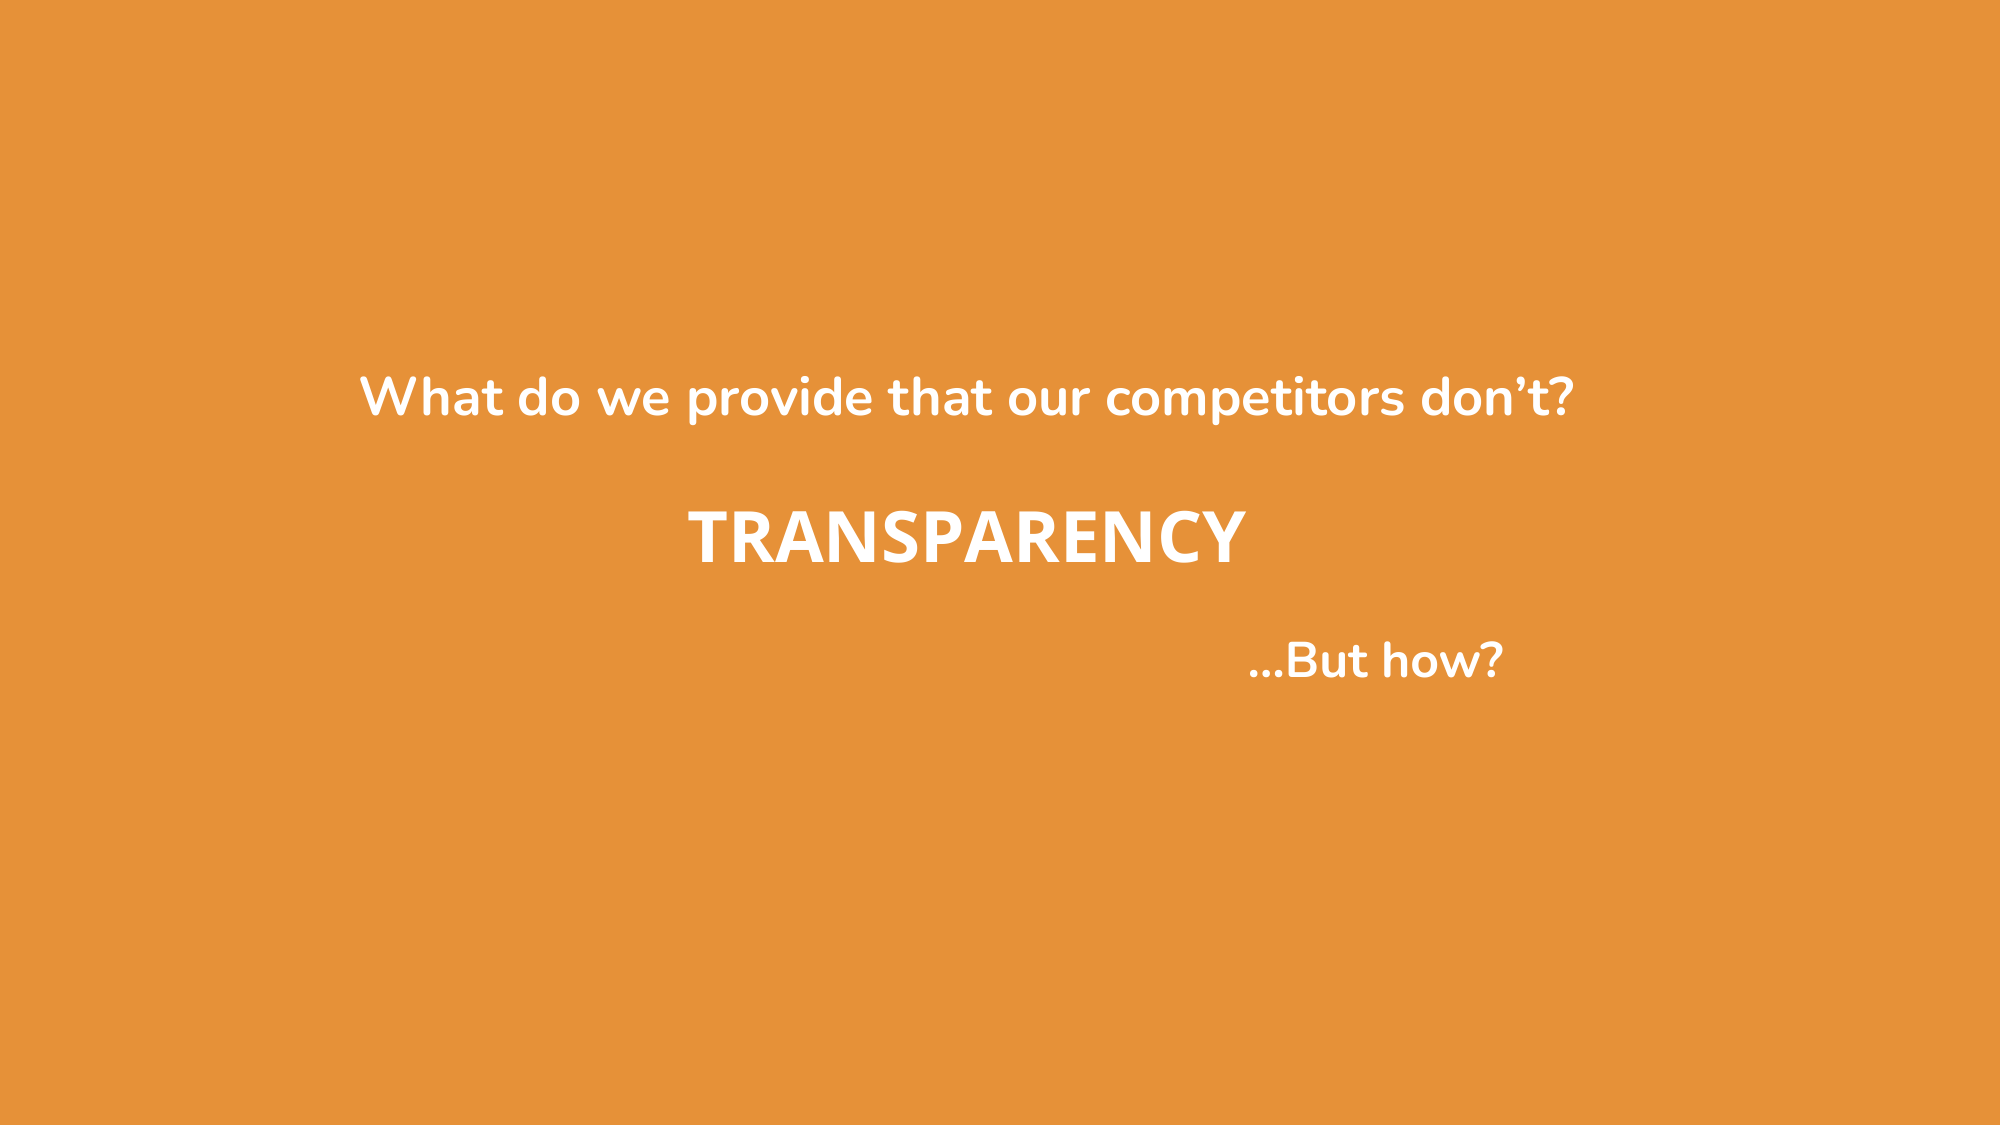

What do we provide that our competitors don’t?

TRANSPARENCY
…But how?